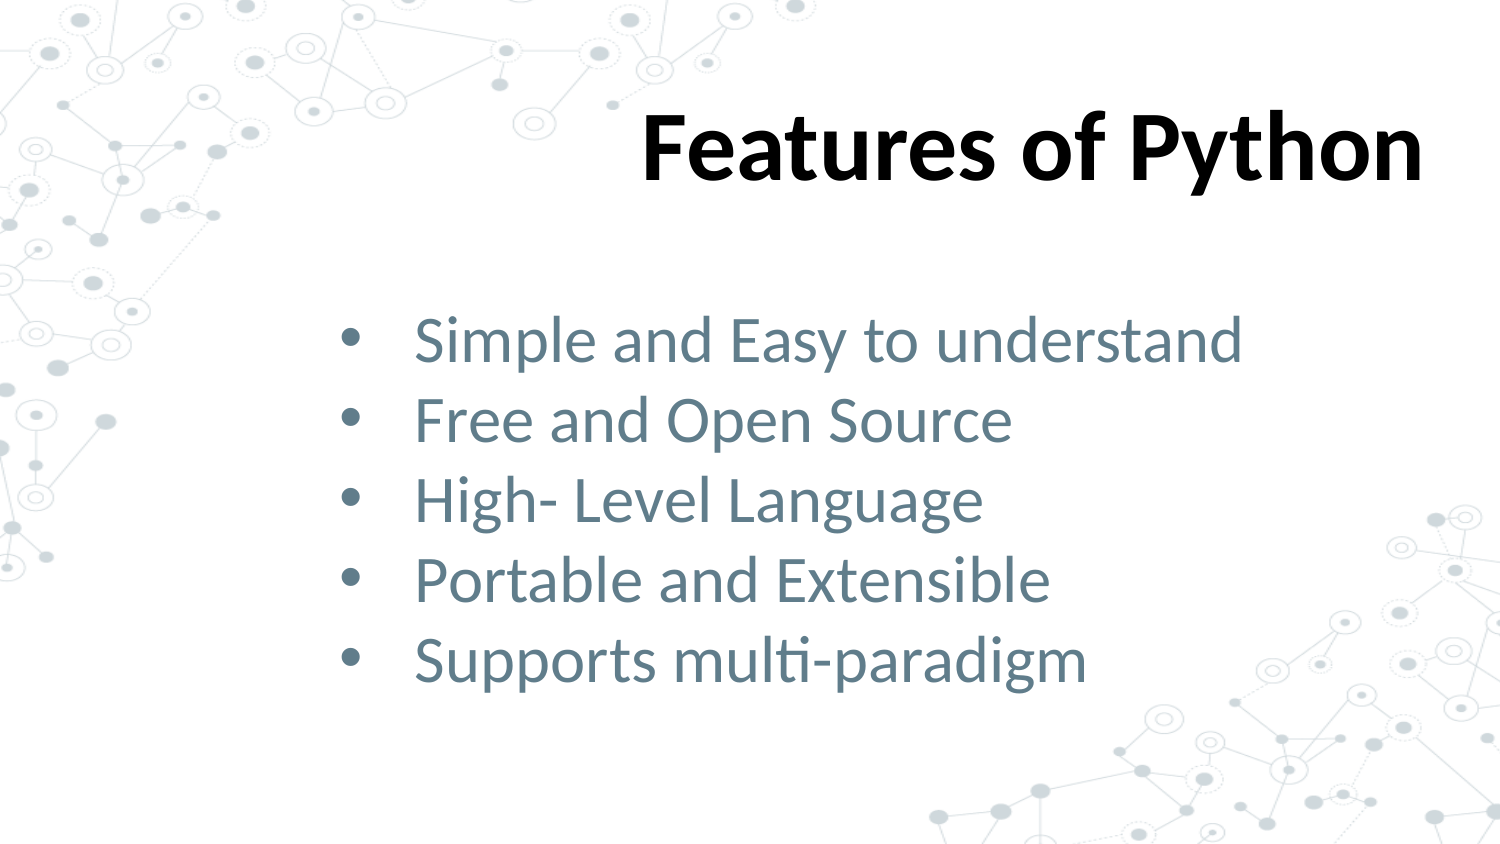

# Features of Python
Simple and Easy to understand
Free and Open Source
High- Level Language
Portable and Extensible
Supports multi-paradigm